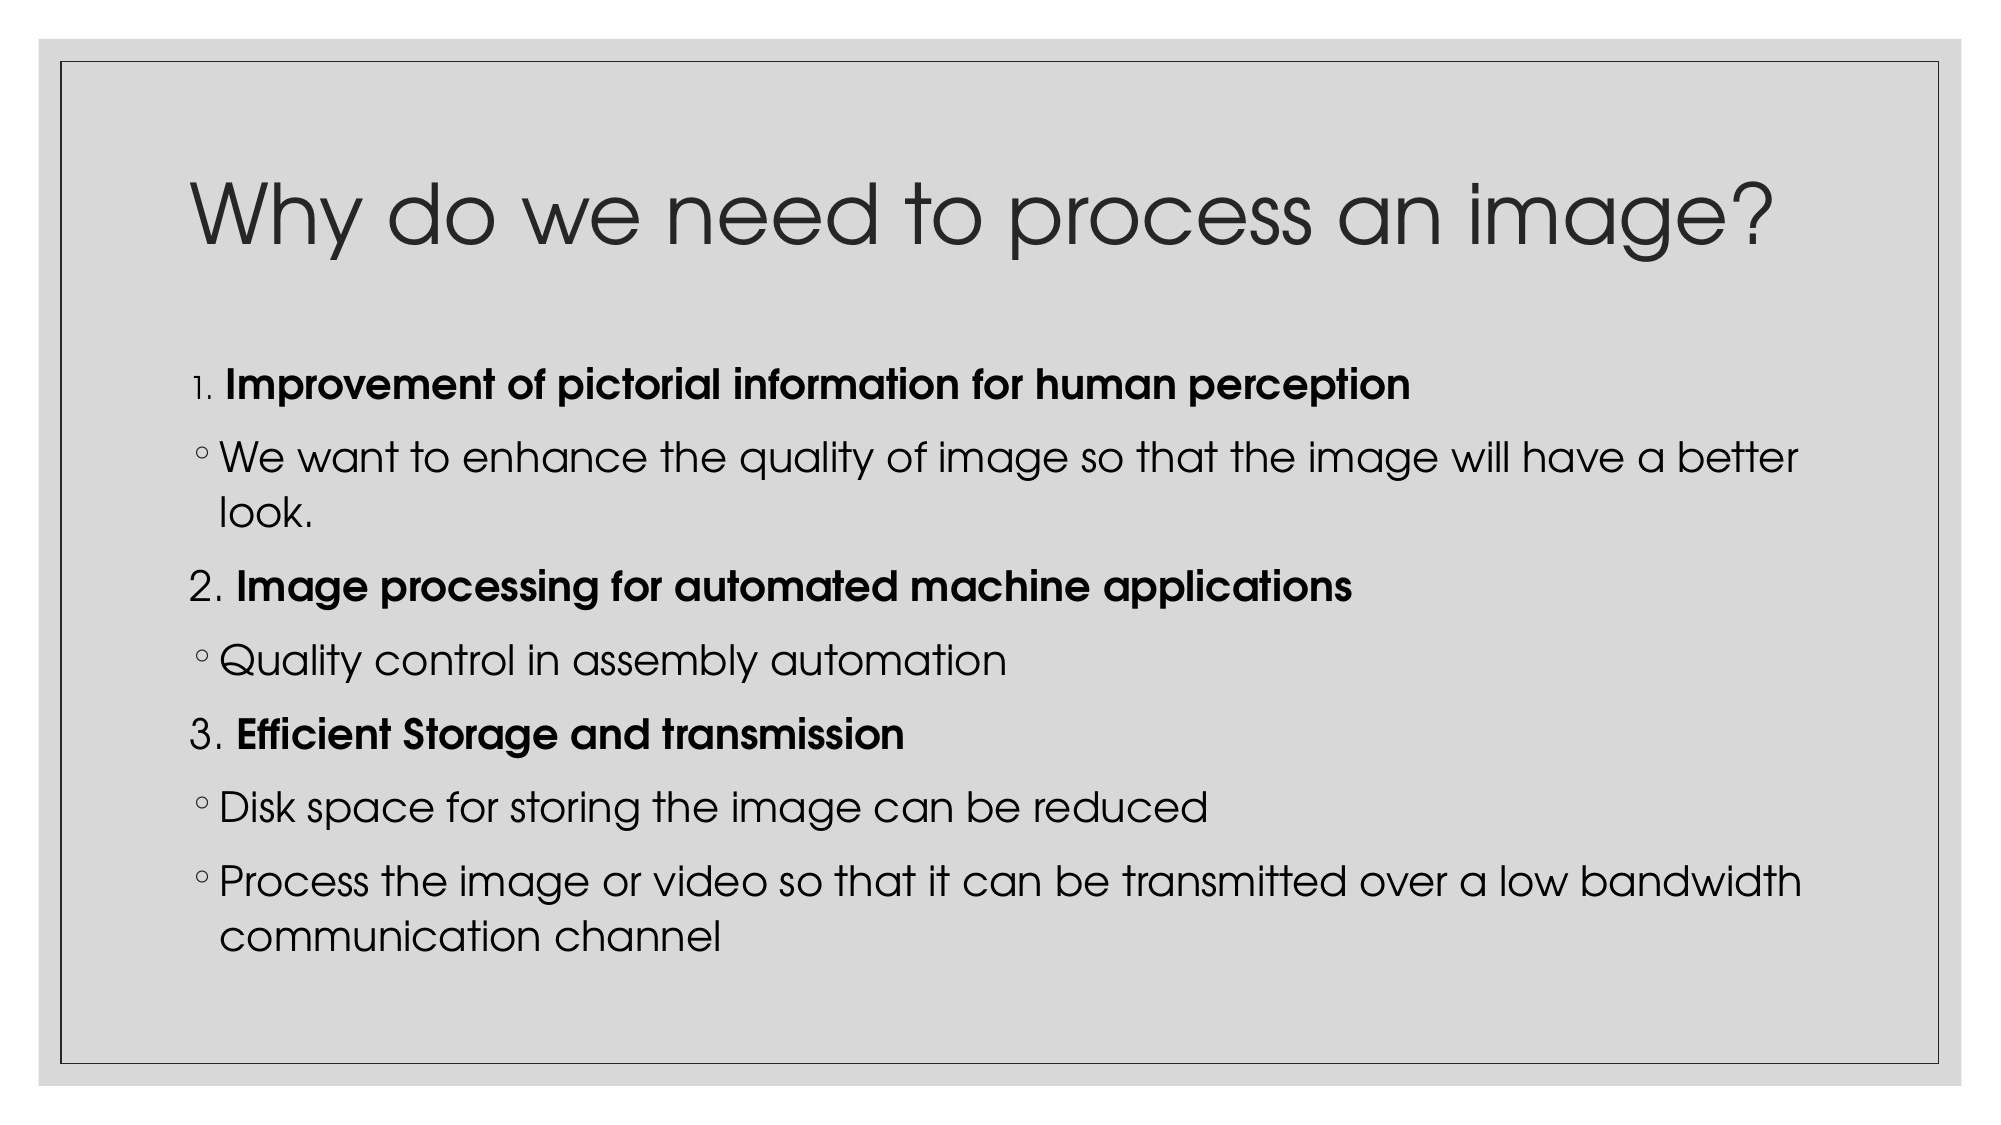

# Why do we need to process an image?
1. Improvement of pictorial information for human perception
We want to enhance the quality of image so that the image will have a better look.
2. Image processing for automated machine applications
Quality control in assembly automation
3. Efficient Storage and transmission
Disk space for storing the image can be reduced
Process the image or video so that it can be transmitted over a low bandwidth communication channel